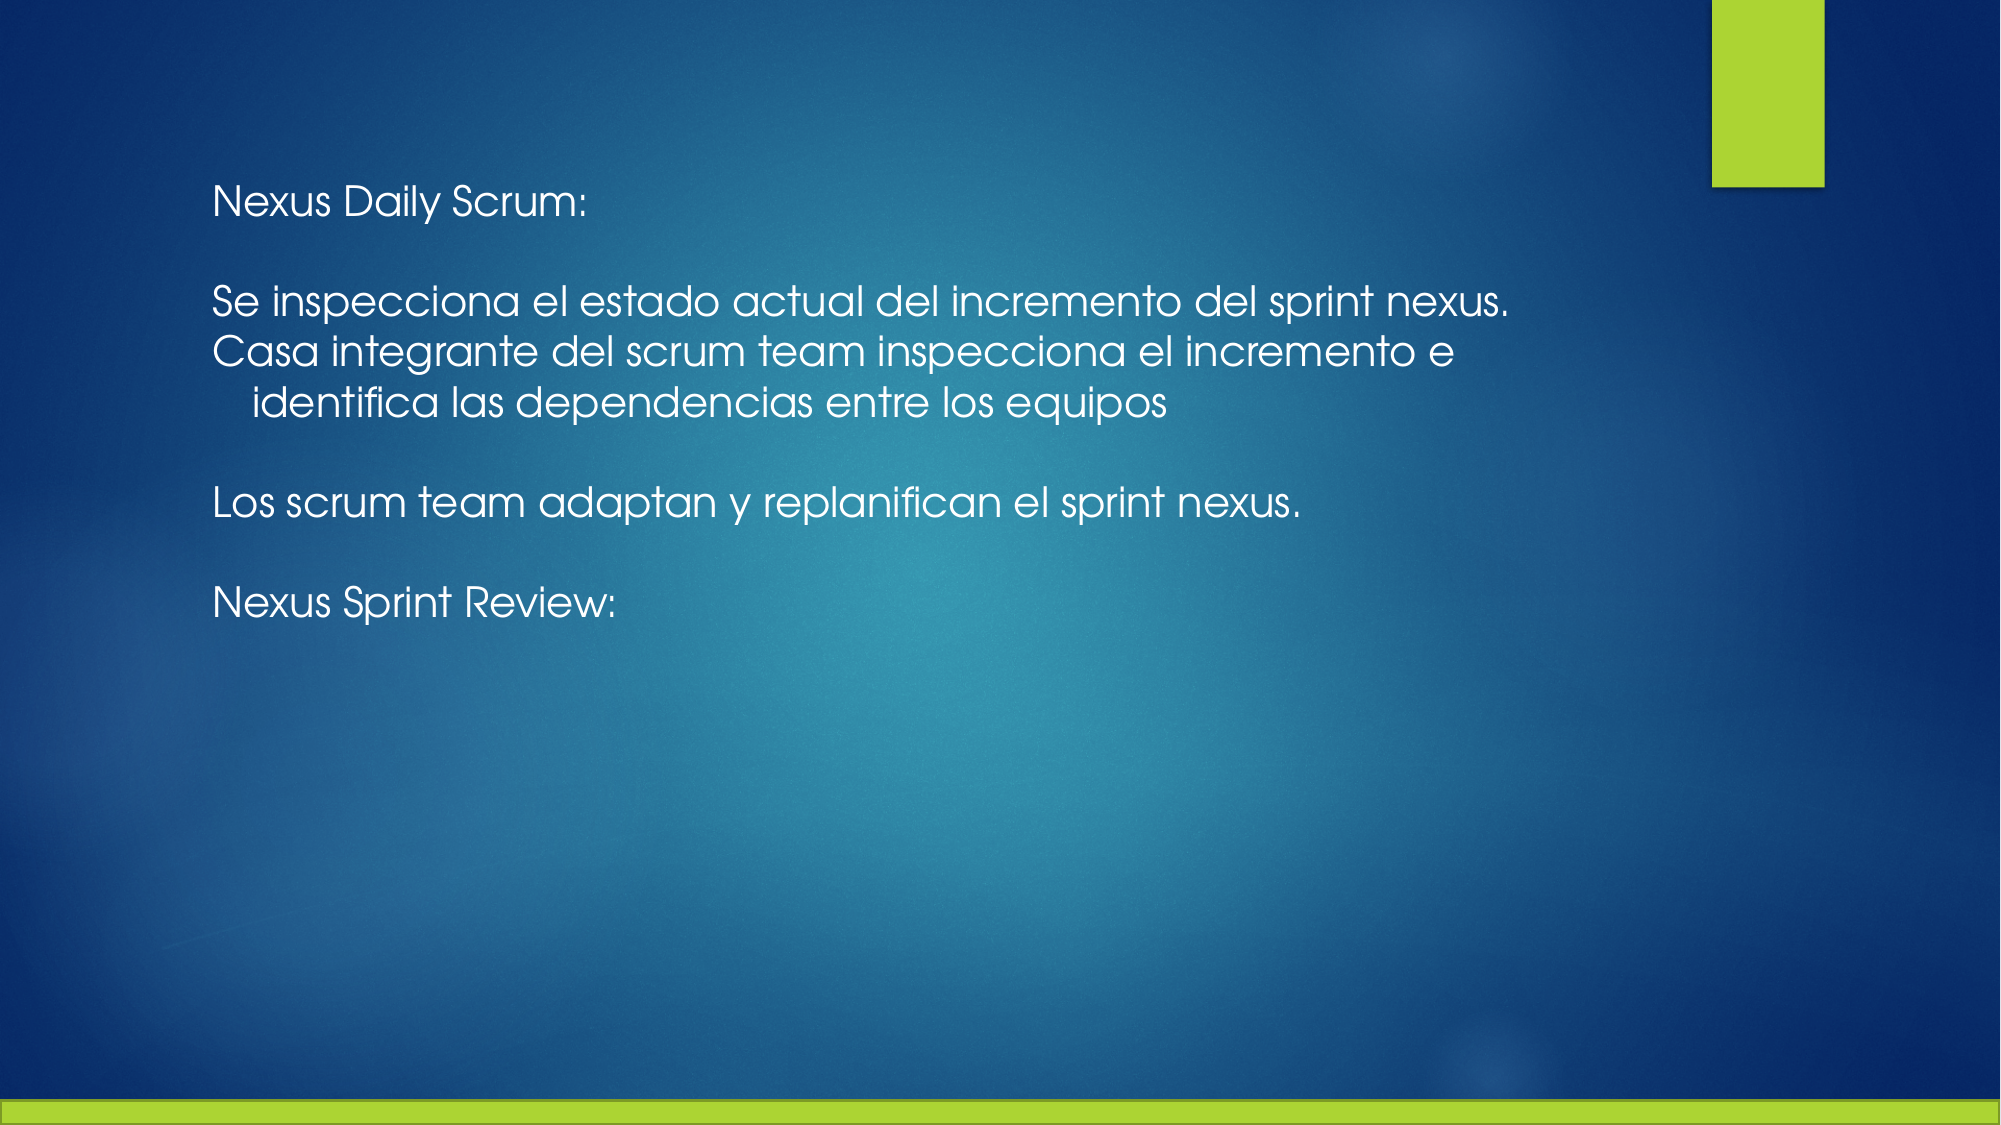

#
Nexus Daily Scrum:

Se inspecciona el estado actual del incremento del sprint nexus.
Casa integrante del scrum team inspecciona el incremento e identifica las dependencias entre los equipos

Los scrum team adaptan y replanifican el sprint nexus.

Nexus Sprint Review: